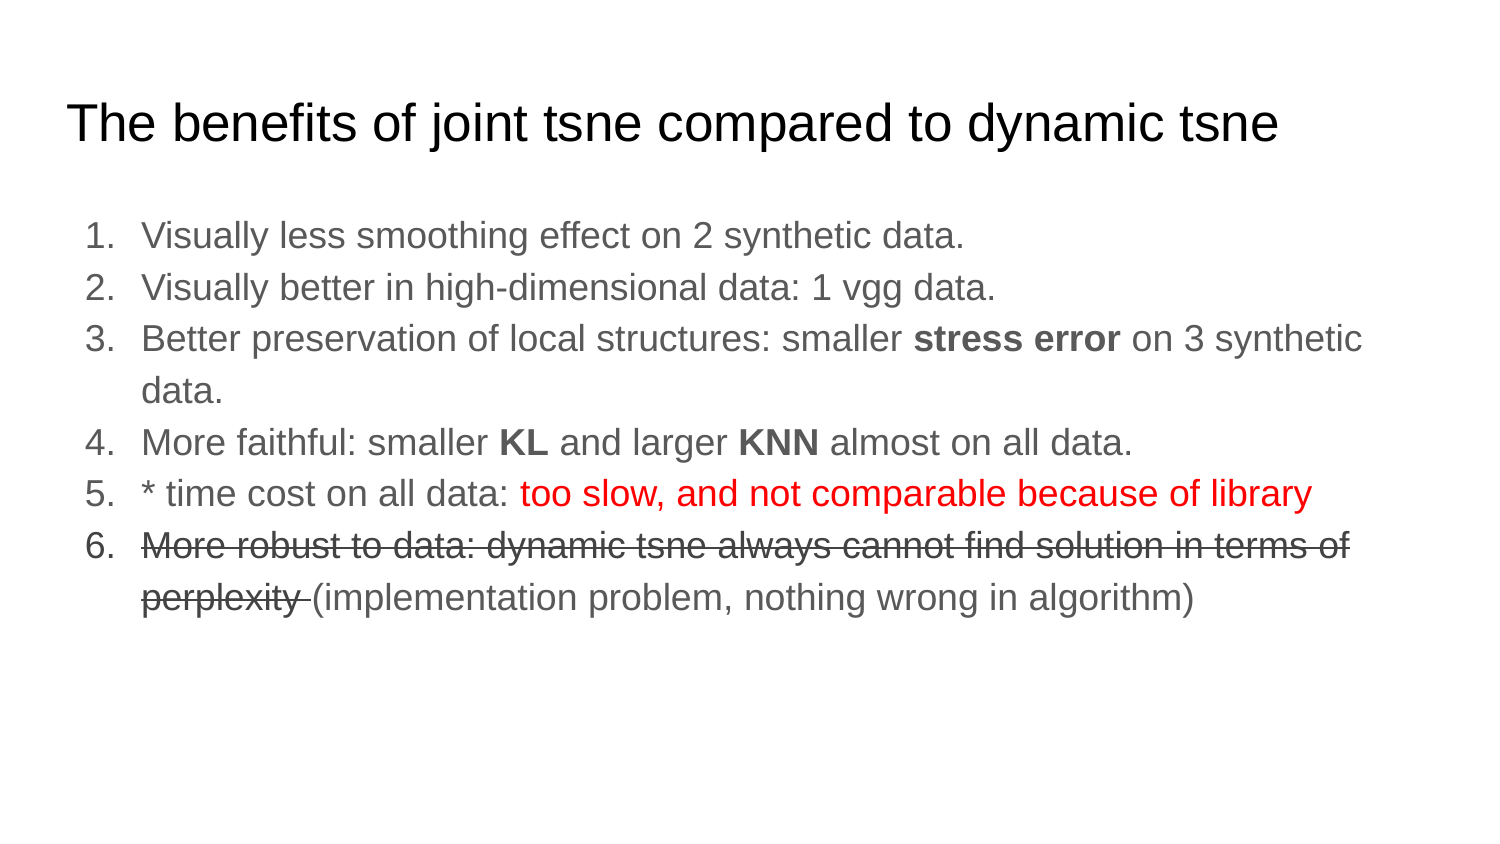

# The benefits of joint tsne compared to dynamic tsne
Visually less smoothing effect on 2 synthetic data.
Visually better in high-dimensional data: 1 vgg data.
Better preservation of local structures: smaller stress error on 3 synthetic data.
More faithful: smaller KL and larger KNN almost on all data.
* time cost on all data: too slow, and not comparable because of library
More robust to data: dynamic tsne always cannot find solution in terms of perplexity (implementation problem, nothing wrong in algorithm)